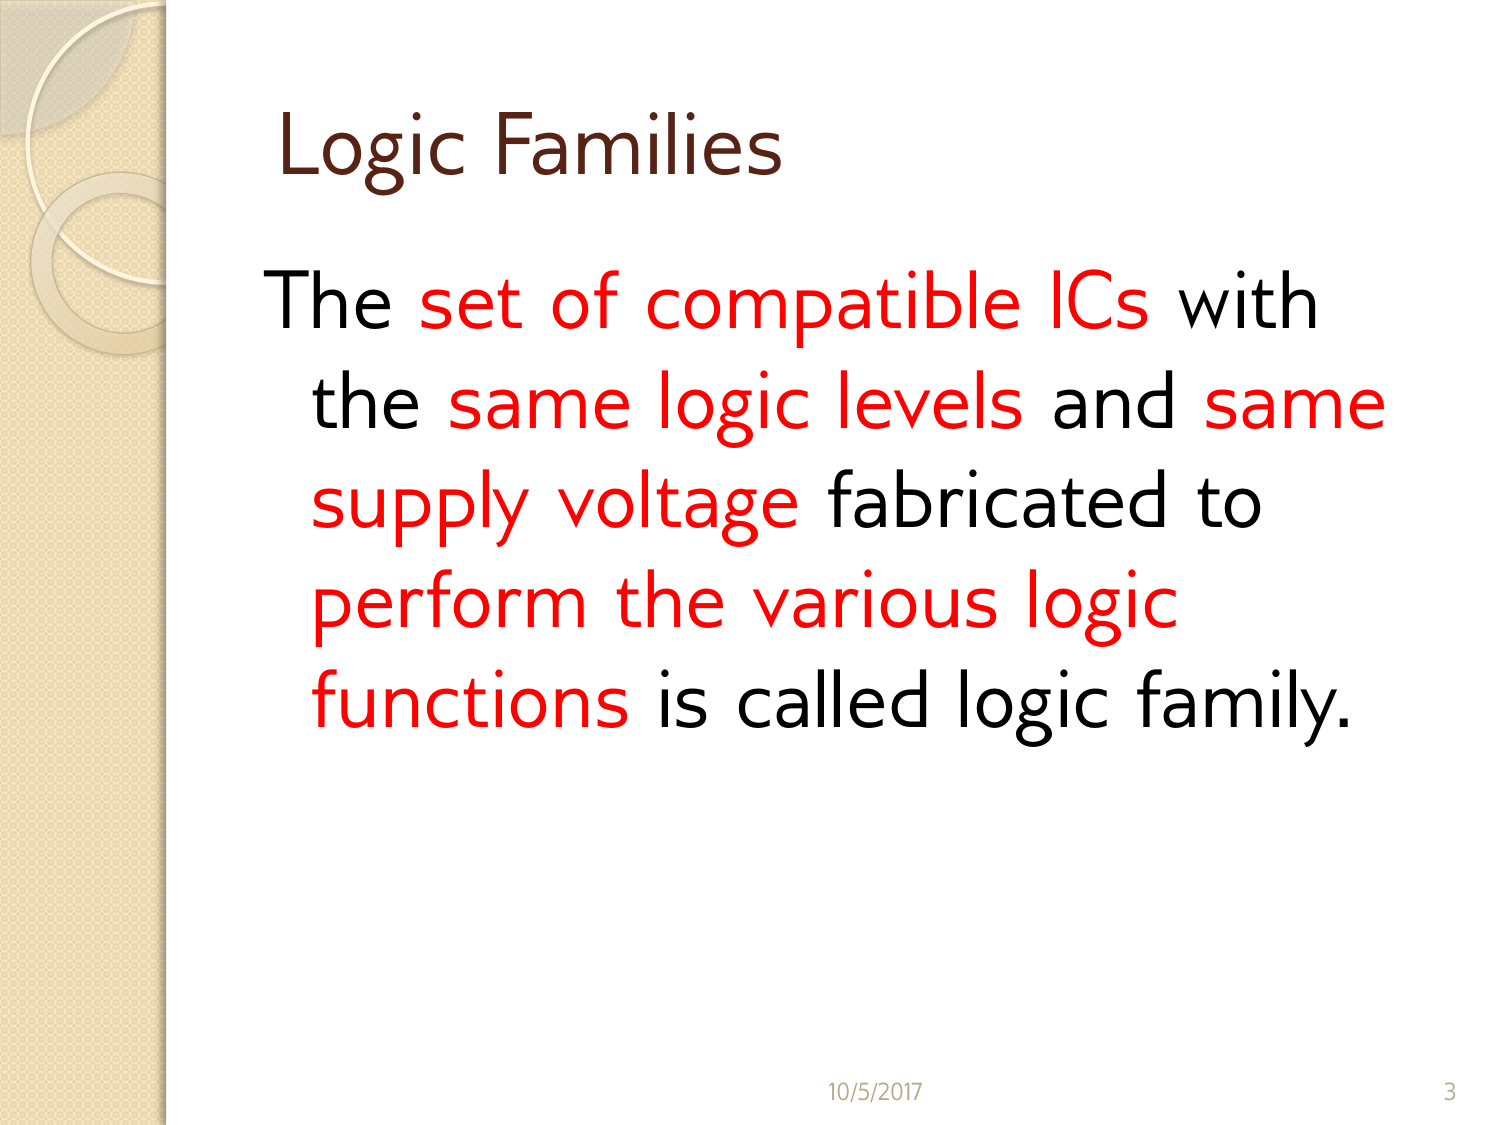

# Logic Families
The set of compatible ICs with the same logic levels and same supply voltage fabricated to perform the various logic functions is called logic family.
10/5/2017
3